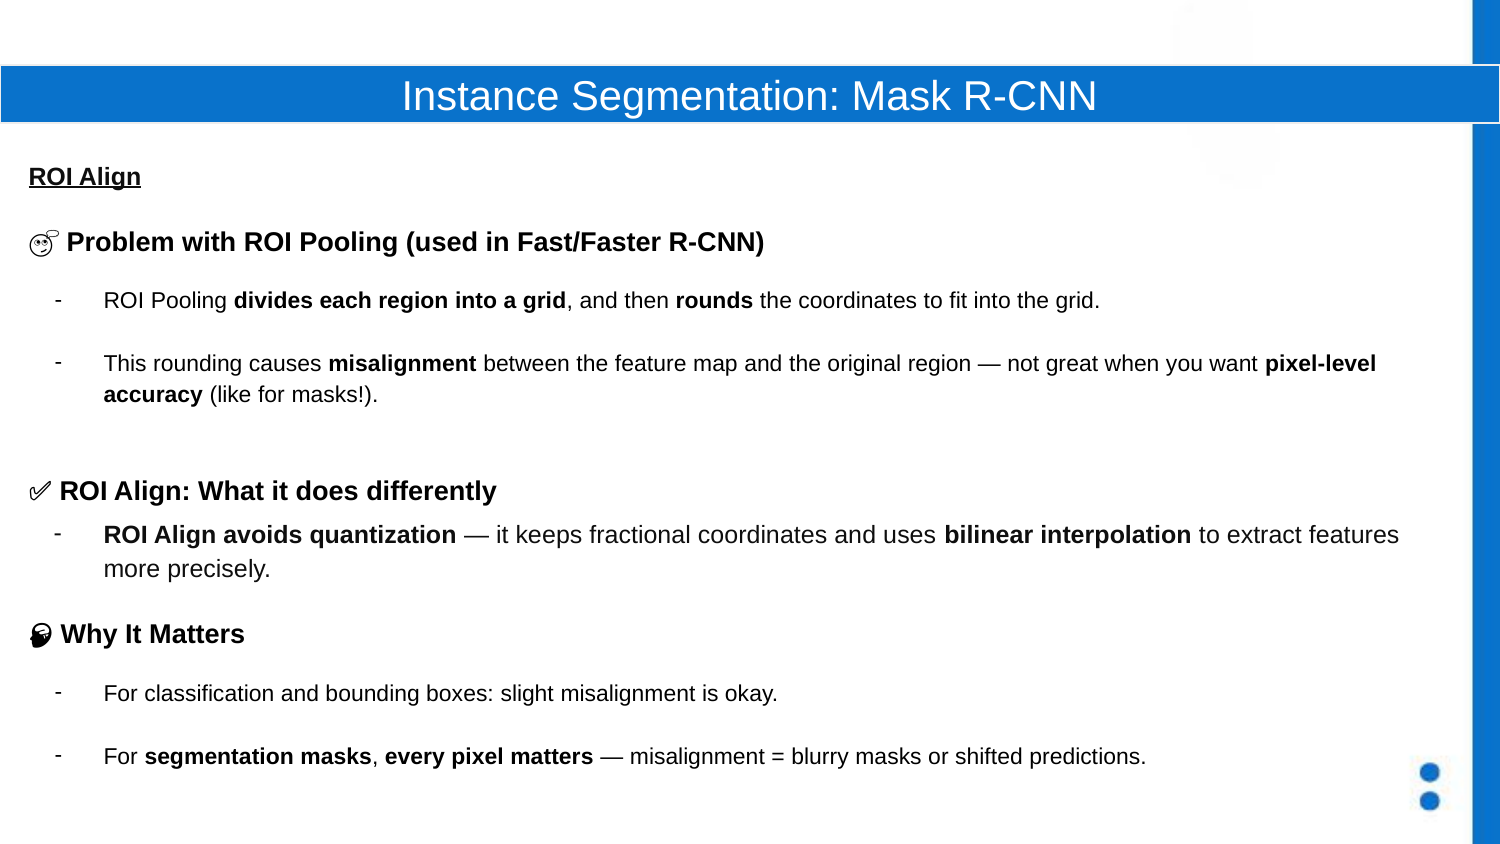

Instance Segmentation: Mask R-CNN
ROI Align
🤔 Problem with ROI Pooling (used in Fast/Faster R-CNN)
ROI Pooling divides each region into a grid, and then rounds the coordinates to fit into the grid.
This rounding causes misalignment between the feature map and the original region — not great when you want pixel-level accuracy (like for masks!).
✅ ROI Align: What it does differently
ROI Align avoids quantization — it keeps fractional coordinates and uses bilinear interpolation to extract features more precisely.
🧠 Why It Matters
For classification and bounding boxes: slight misalignment is okay.
For segmentation masks, every pixel matters — misalignment = blurry masks or shifted predictions.